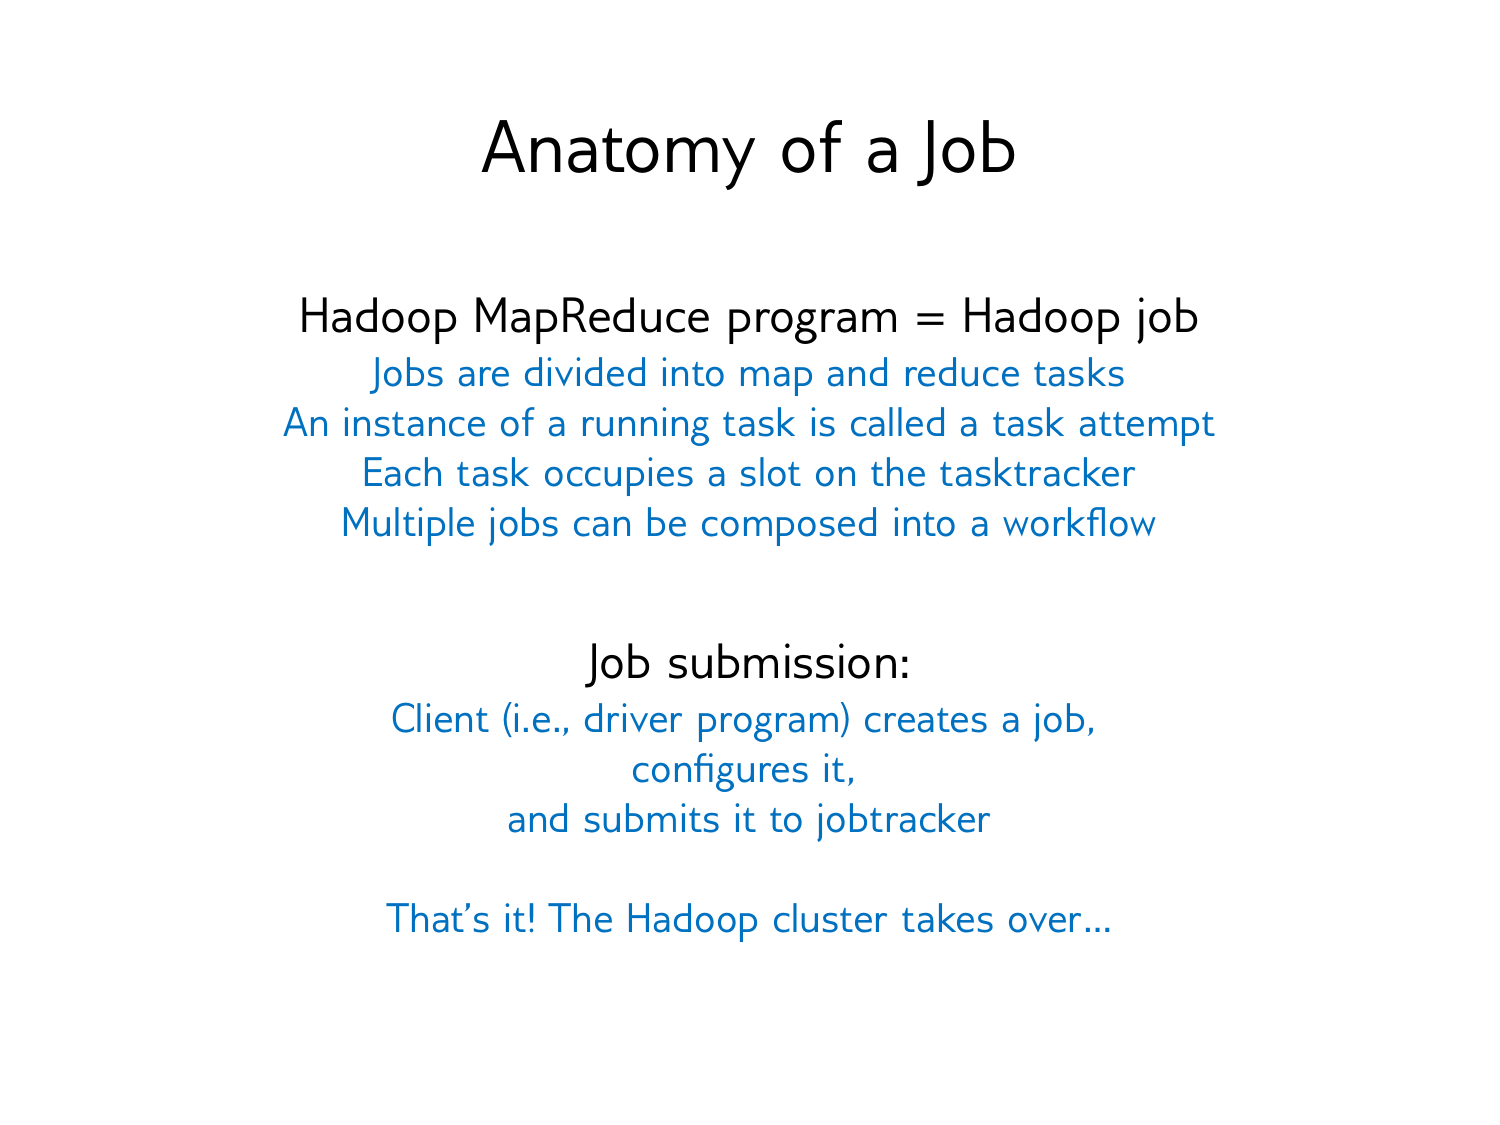

Anatomy of a Job
Hadoop MapReduce program = Hadoop job
Jobs are divided into map and reduce tasks
An instance of a running task is called a task attempt
Each task occupies a slot on the tasktracker
Multiple jobs can be composed into a workflow
Job submission:
Client (i.e., driver program) creates a job,
configures it,
and submits it to jobtracker

That’s it! The Hadoop cluster takes over…